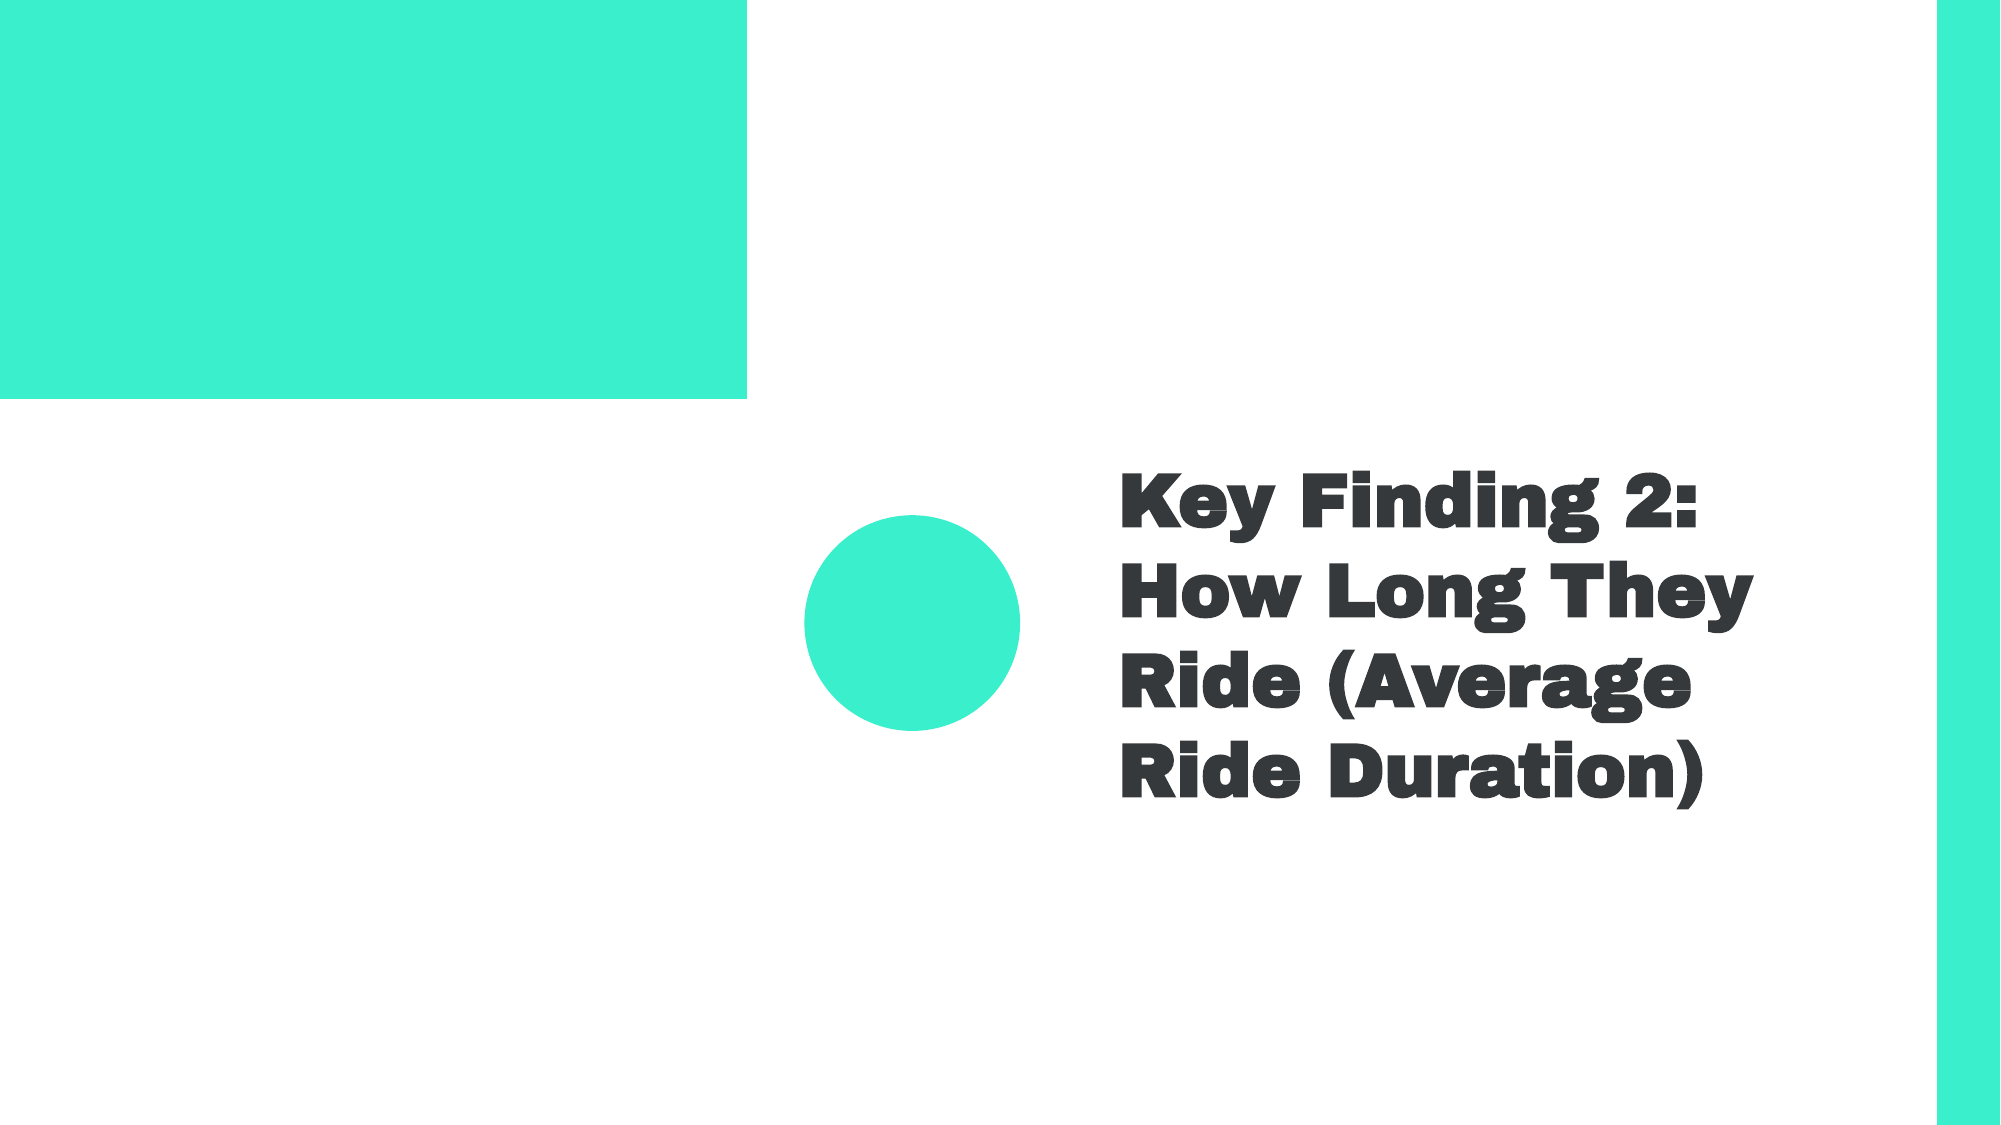

Key Finding 2: How Long They Ride (Average Ride Duration)